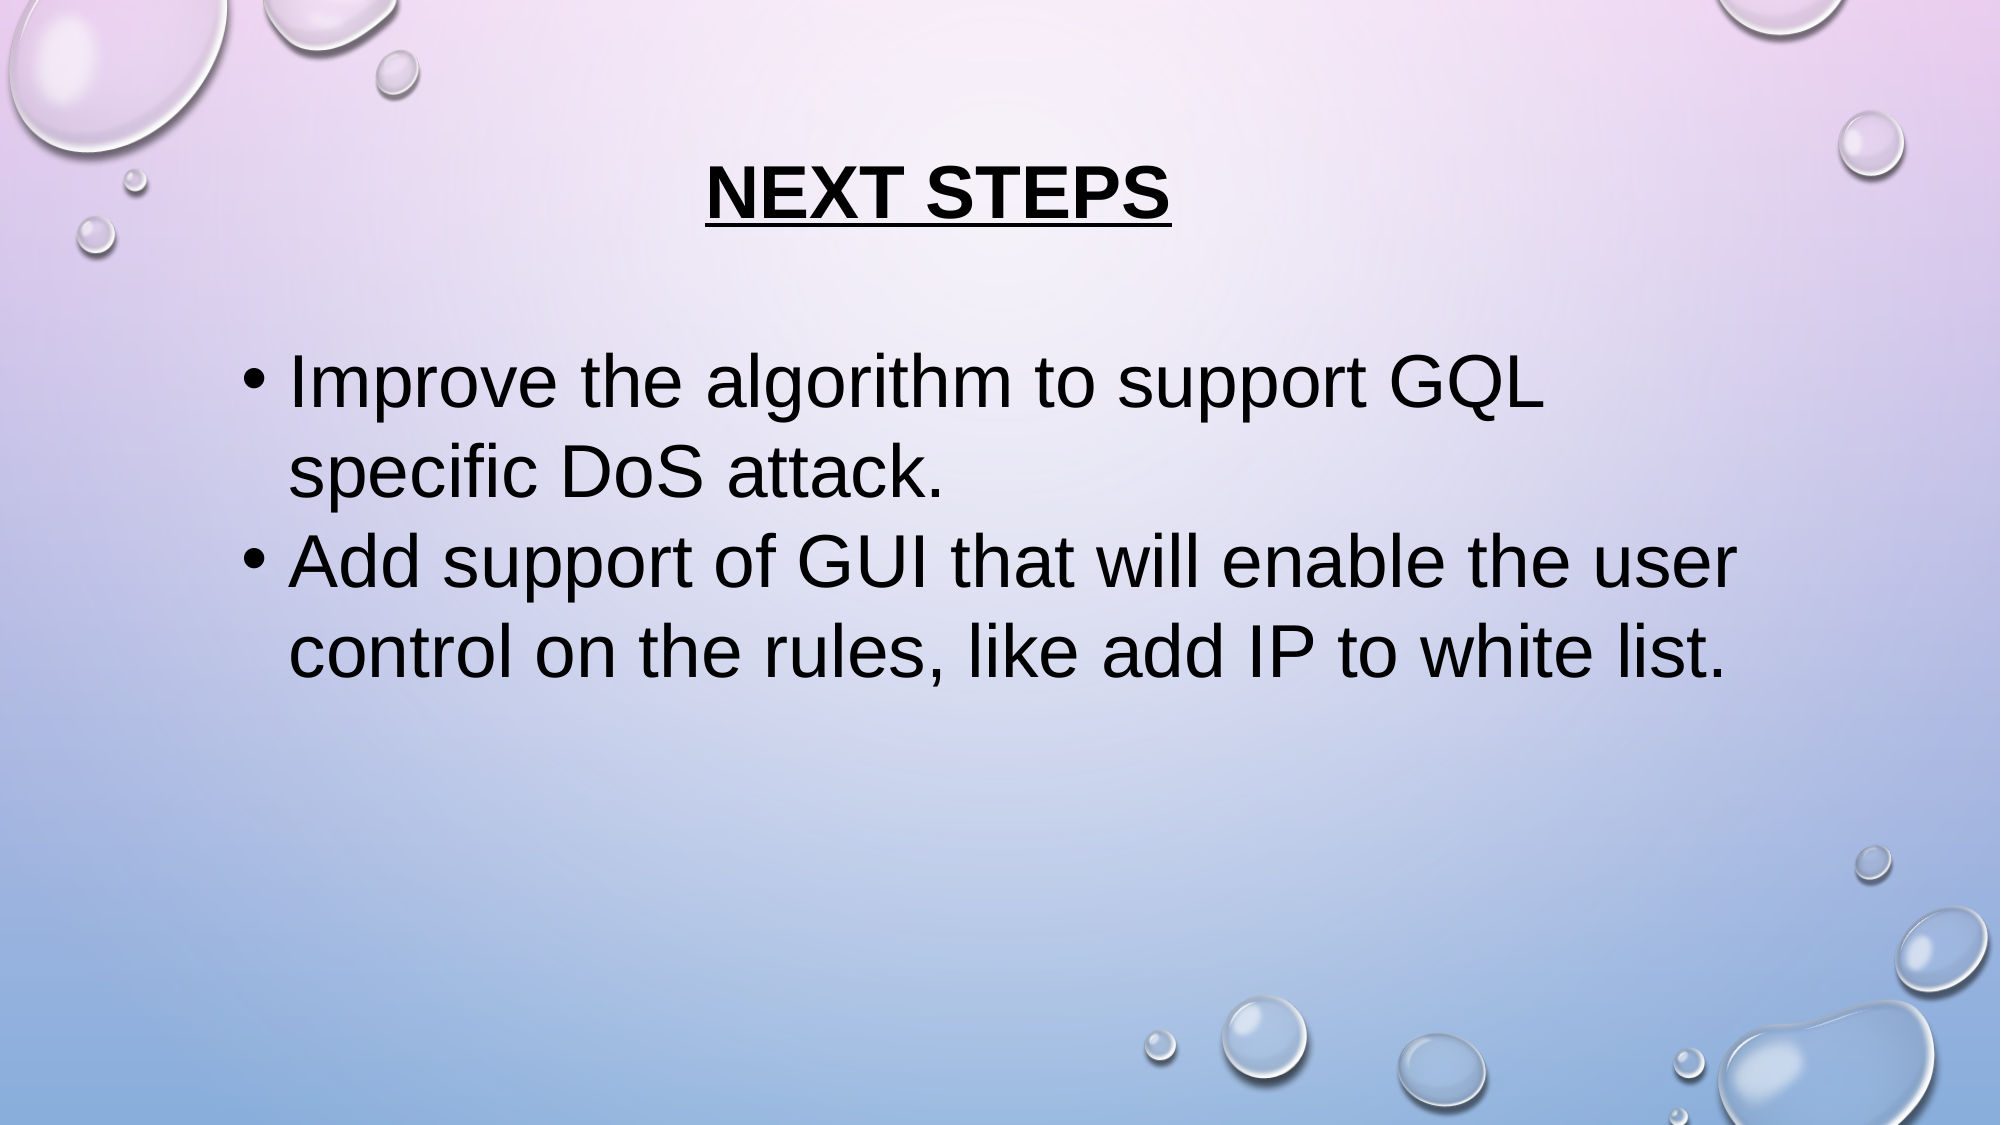

# NEXT STEPS
Improve the algorithm to support GQL specific DoS attack.
Add support of GUI that will enable the user control on the rules, like add IP to white list.